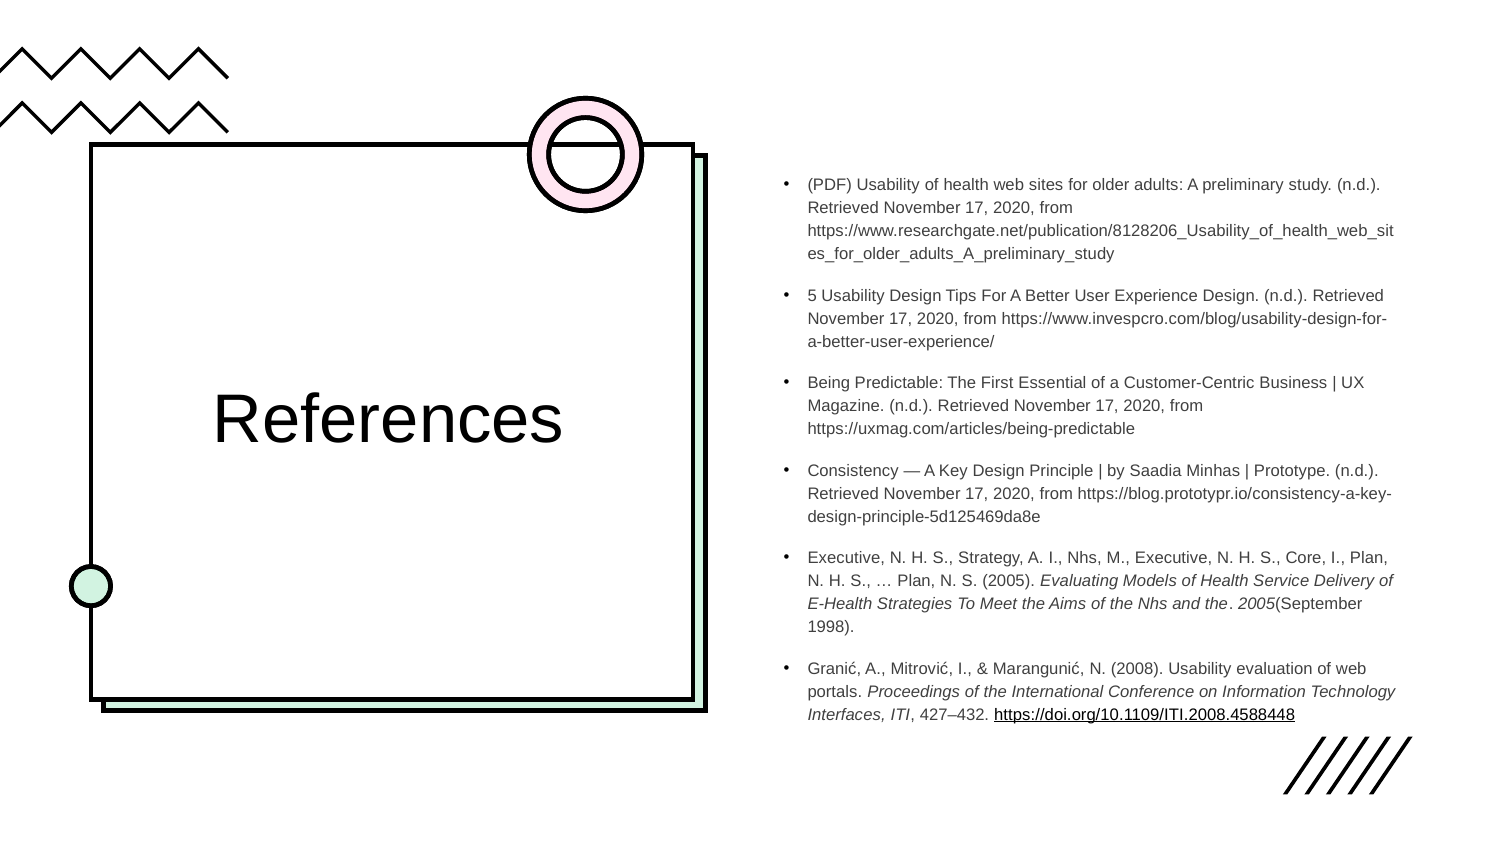

# References
(PDF) Usability of health web sites for older adults: A preliminary study. (n.d.). Retrieved November 17, 2020, from https://www.researchgate.net/publication/8128206_Usability_of_health_web_sites_for_older_adults_A_preliminary_study
5 Usability Design Tips For A Better User Experience Design. (n.d.). Retrieved November 17, 2020, from https://www.invespcro.com/blog/usability-design-for-a-better-user-experience/
Being Predictable: The First Essential of a Customer-Centric Business | UX Magazine. (n.d.). Retrieved November 17, 2020, from https://uxmag.com/articles/being-predictable
Consistency — A Key Design Principle | by Saadia Minhas | Prototype. (n.d.). Retrieved November 17, 2020, from https://blog.prototypr.io/consistency-a-key-design-principle-5d125469da8e
Executive, N. H. S., Strategy, A. I., Nhs, M., Executive, N. H. S., Core, I., Plan, N. H. S., … Plan, N. S. (2005). Evaluating Models of Health Service Delivery of E-Health Strategies To Meet the Aims of the Nhs and the. 2005(September 1998).
Granić, A., Mitrović, I., & Marangunić, N. (2008). Usability evaluation of web portals. Proceedings of the International Conference on Information Technology Interfaces, ITI, 427–432. https://doi.org/10.1109/ITI.2008.4588448